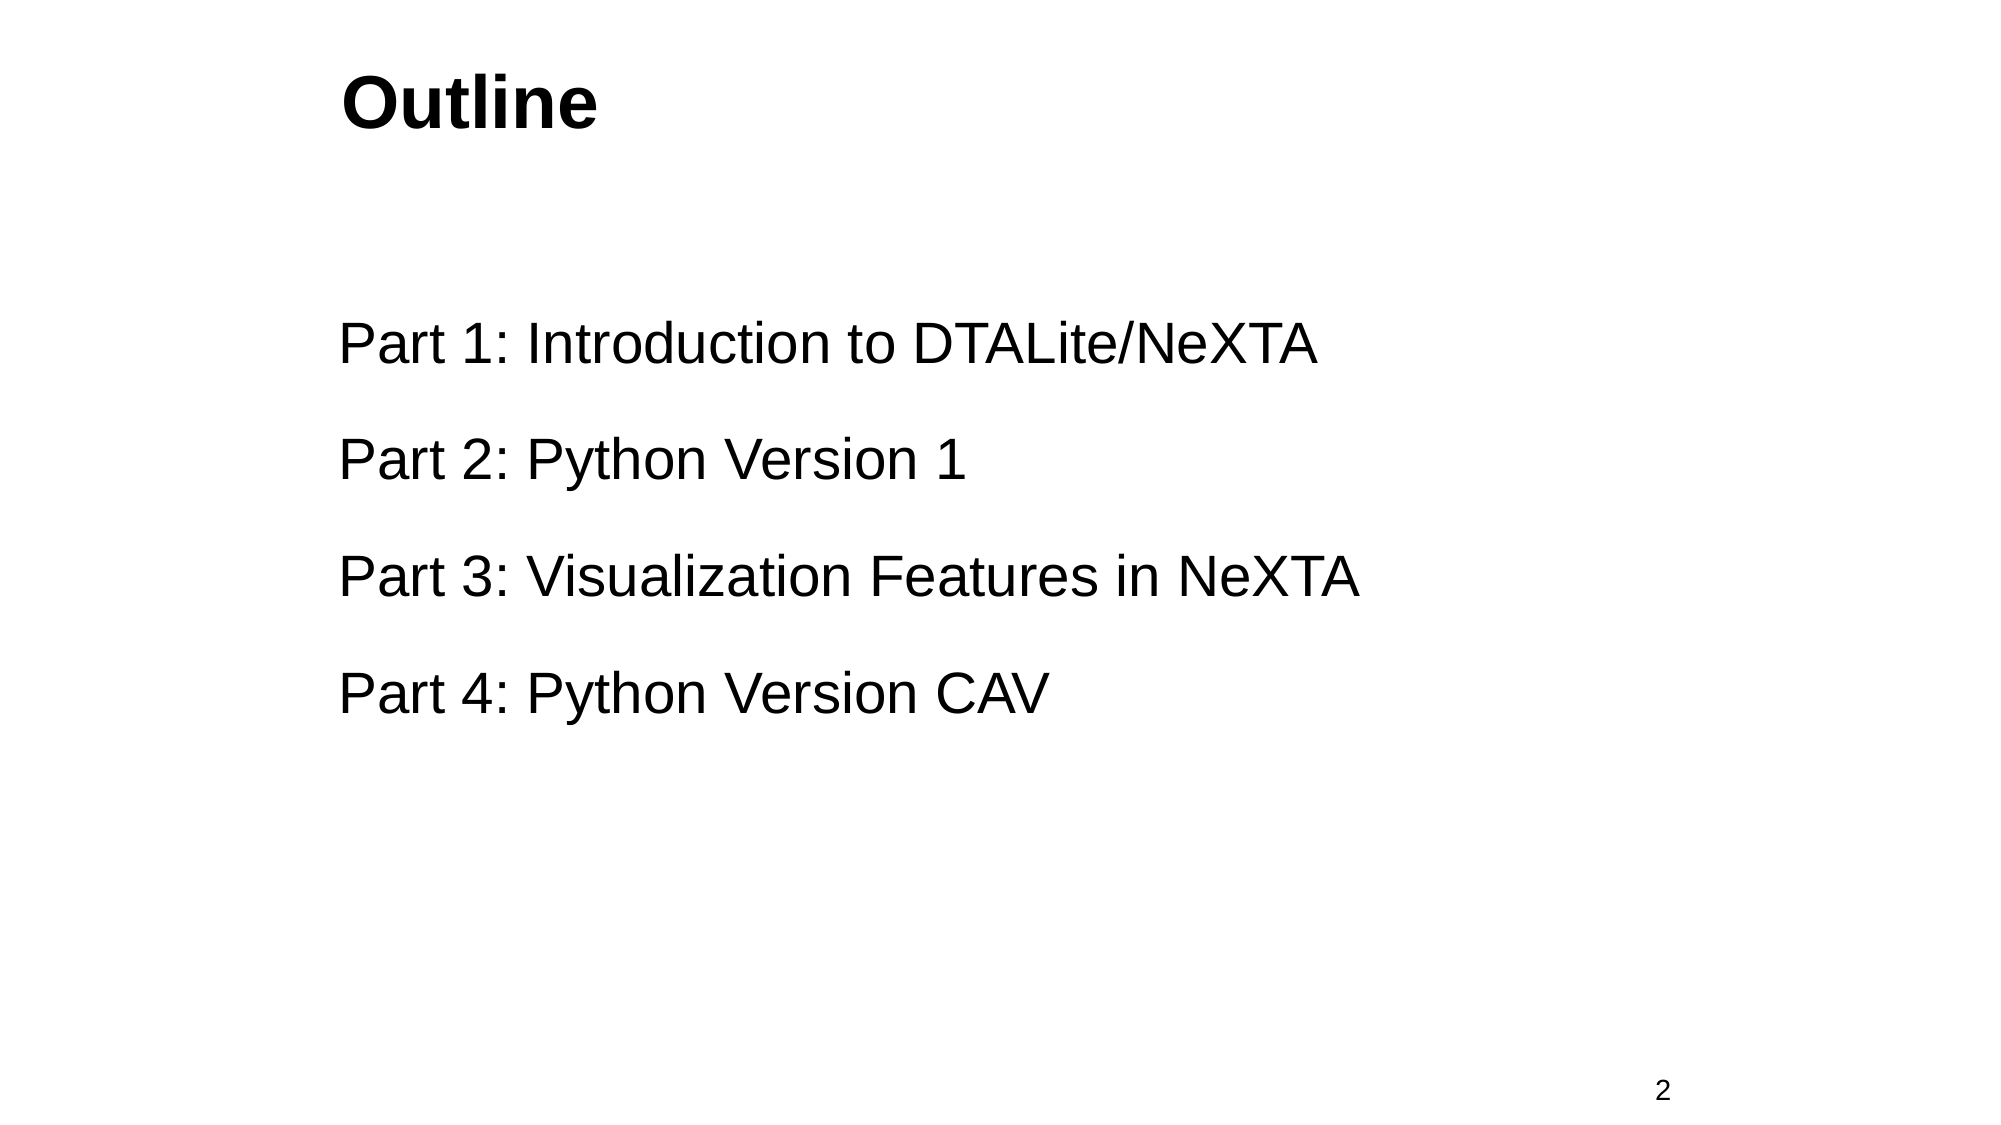

# Outline
Part 1: Introduction to DTALite/NeXTA
Part 2: Python Version 1
Part 3: Visualization Features in NeXTA
Part 4: Python Version CAV

2